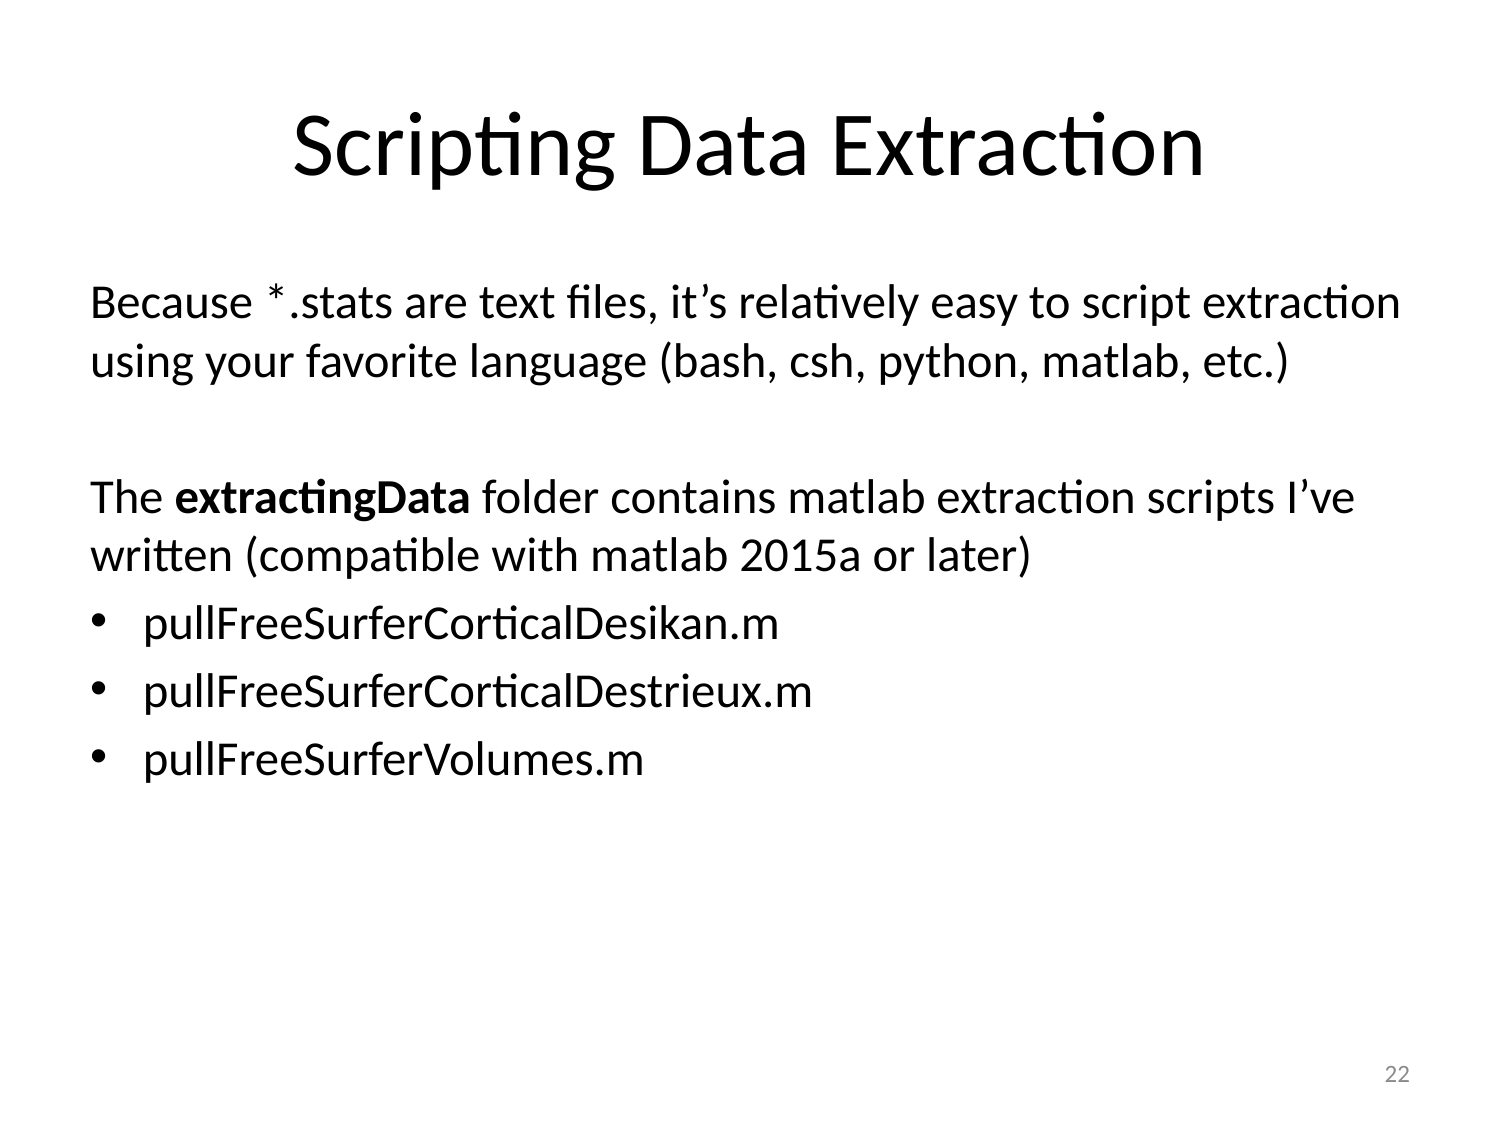

# Scripting Data Extraction
Because *.stats are text files, it’s relatively easy to script extraction using your favorite language (bash, csh, python, matlab, etc.)

The extractingData folder contains matlab extraction scripts I’ve written (compatible with matlab 2015a or later)
pullFreeSurferCorticalDesikan.m
pullFreeSurferCorticalDestrieux.m
pullFreeSurferVolumes.m
22